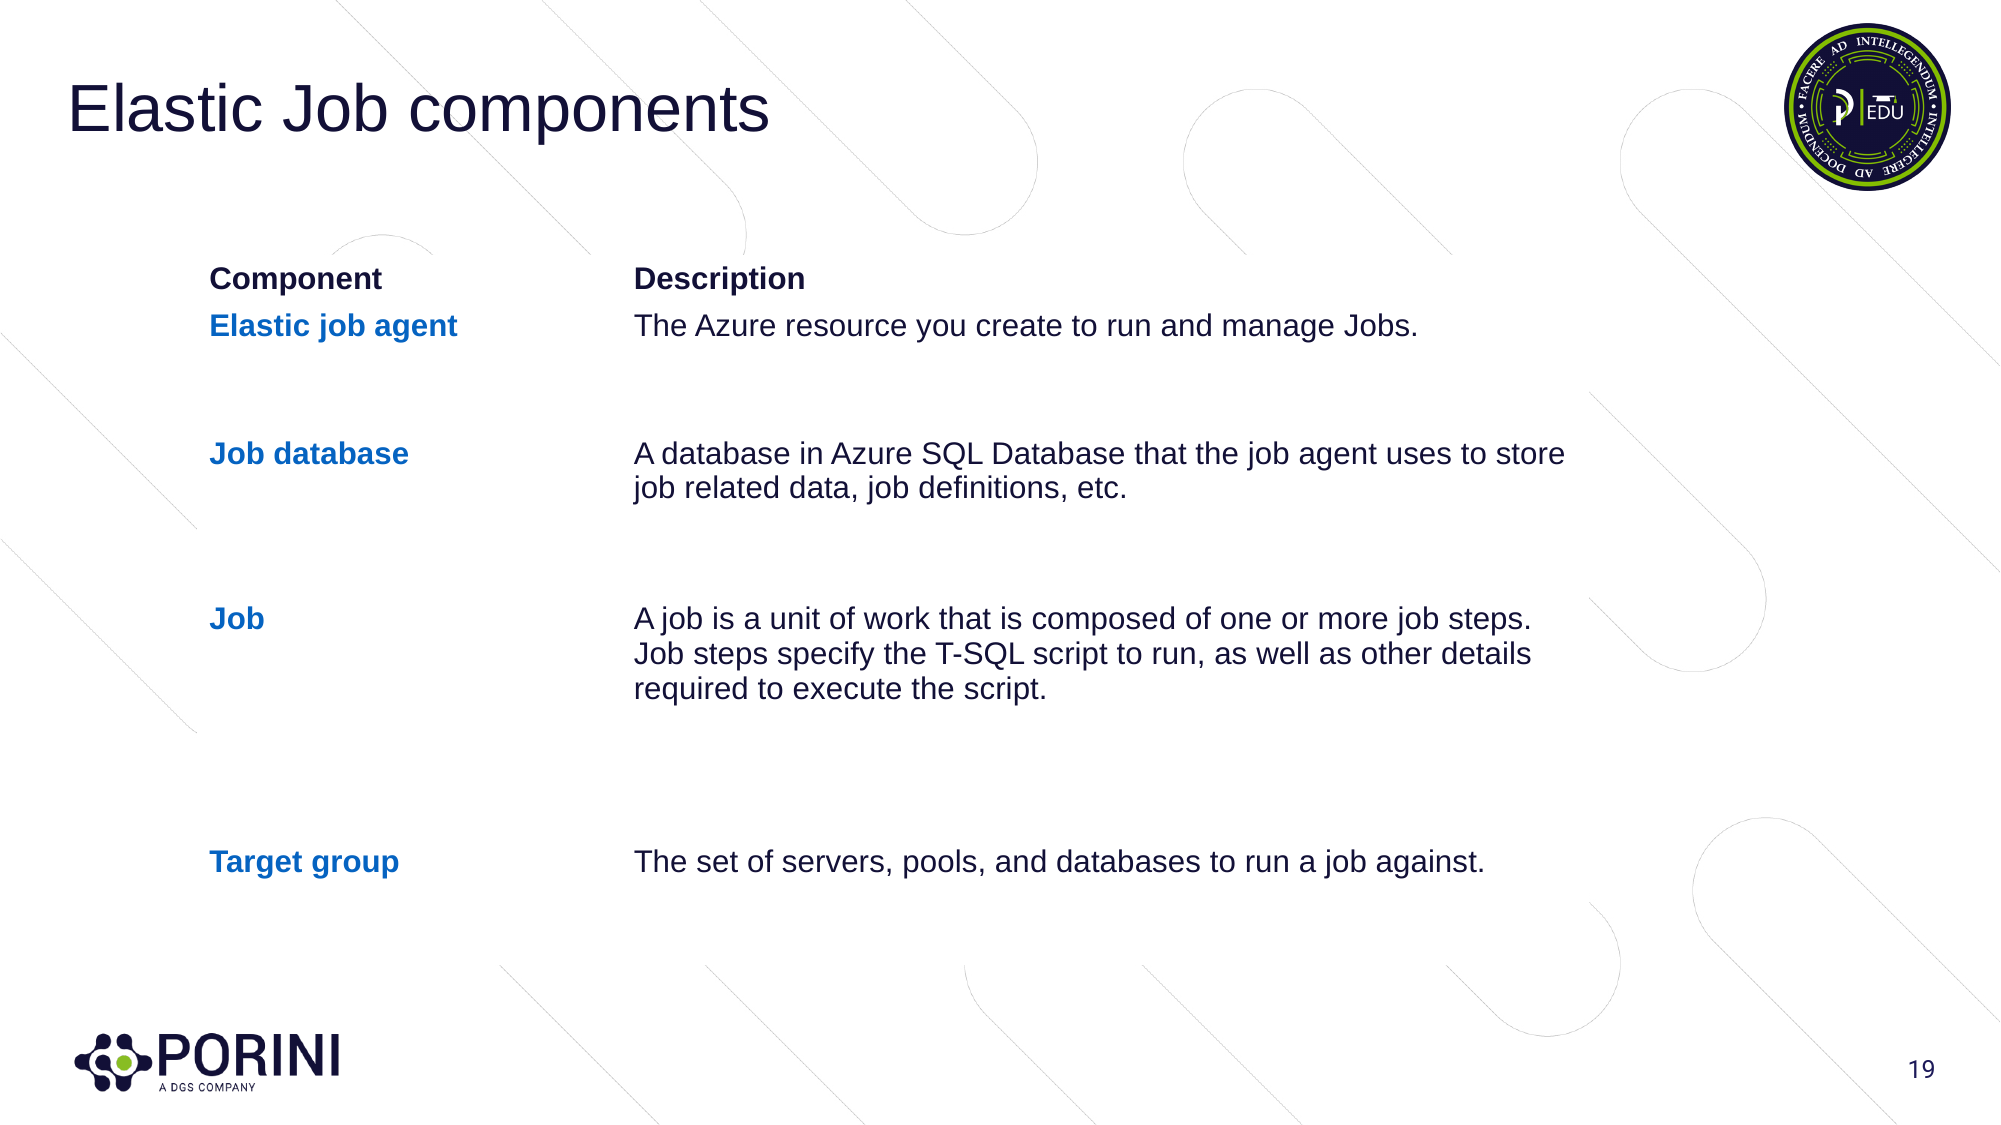

# Elastic Job components
| Component | Description |
| --- | --- |
| Elastic job agent | The Azure resource you create to run and manage Jobs. |
| Job database | A database in Azure SQL Database that the job agent uses to store job related data, job definitions, etc. |
| Job | A job is a unit of work that is composed of one or more job steps. Job steps specify the T-SQL script to run, as well as other details required to execute the script. |
| Target group | The set of servers, pools, and databases to run a job against. |
19